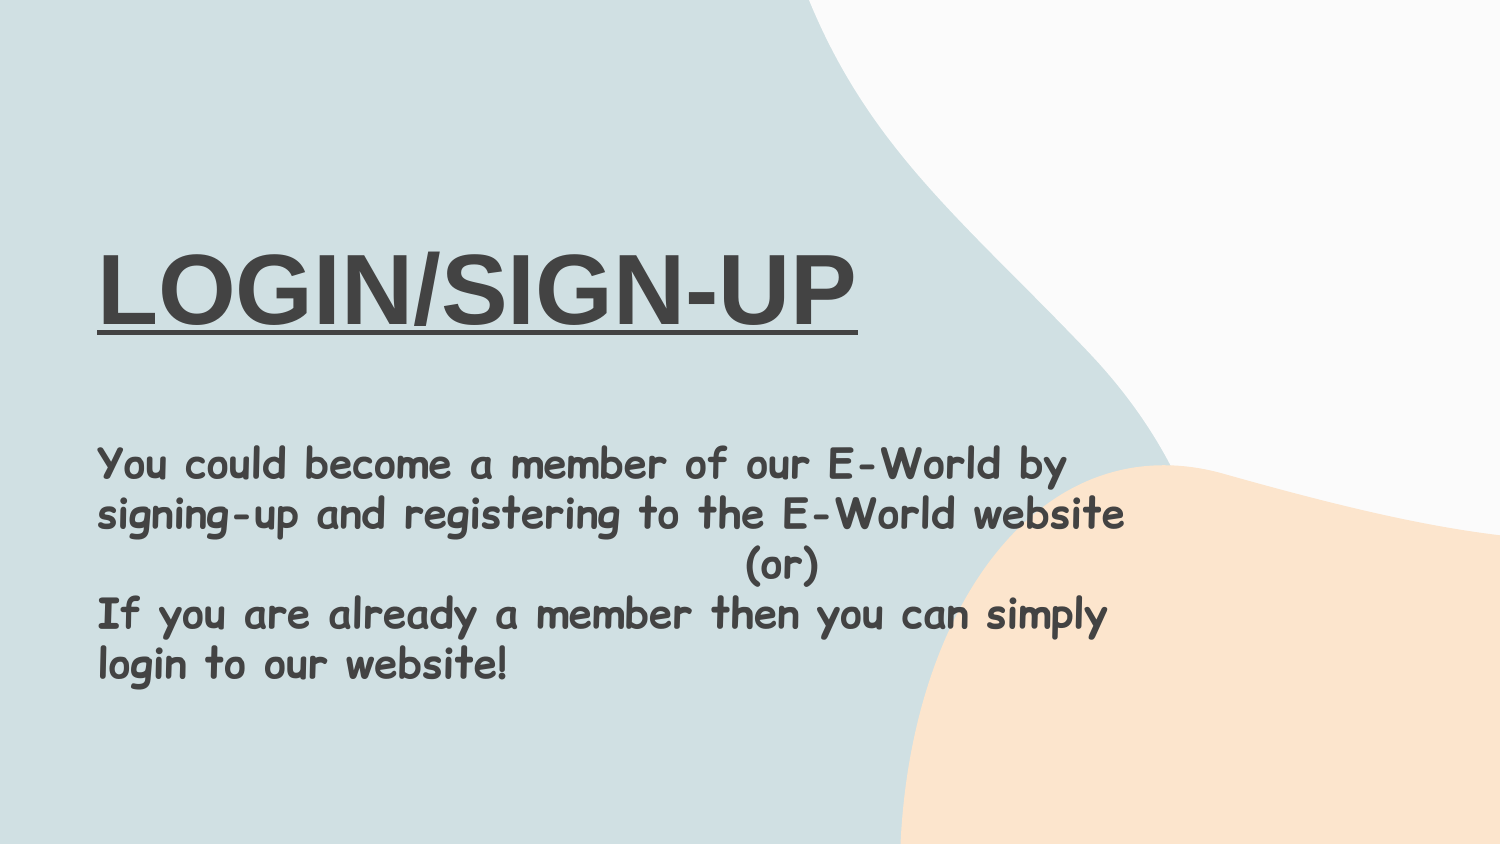

# LOGIN/SIGN-UP
You could become a member of our E-World by signing-up and registering to the E-World website
                                    (or)
If you are already a member then you can simply login to our website!